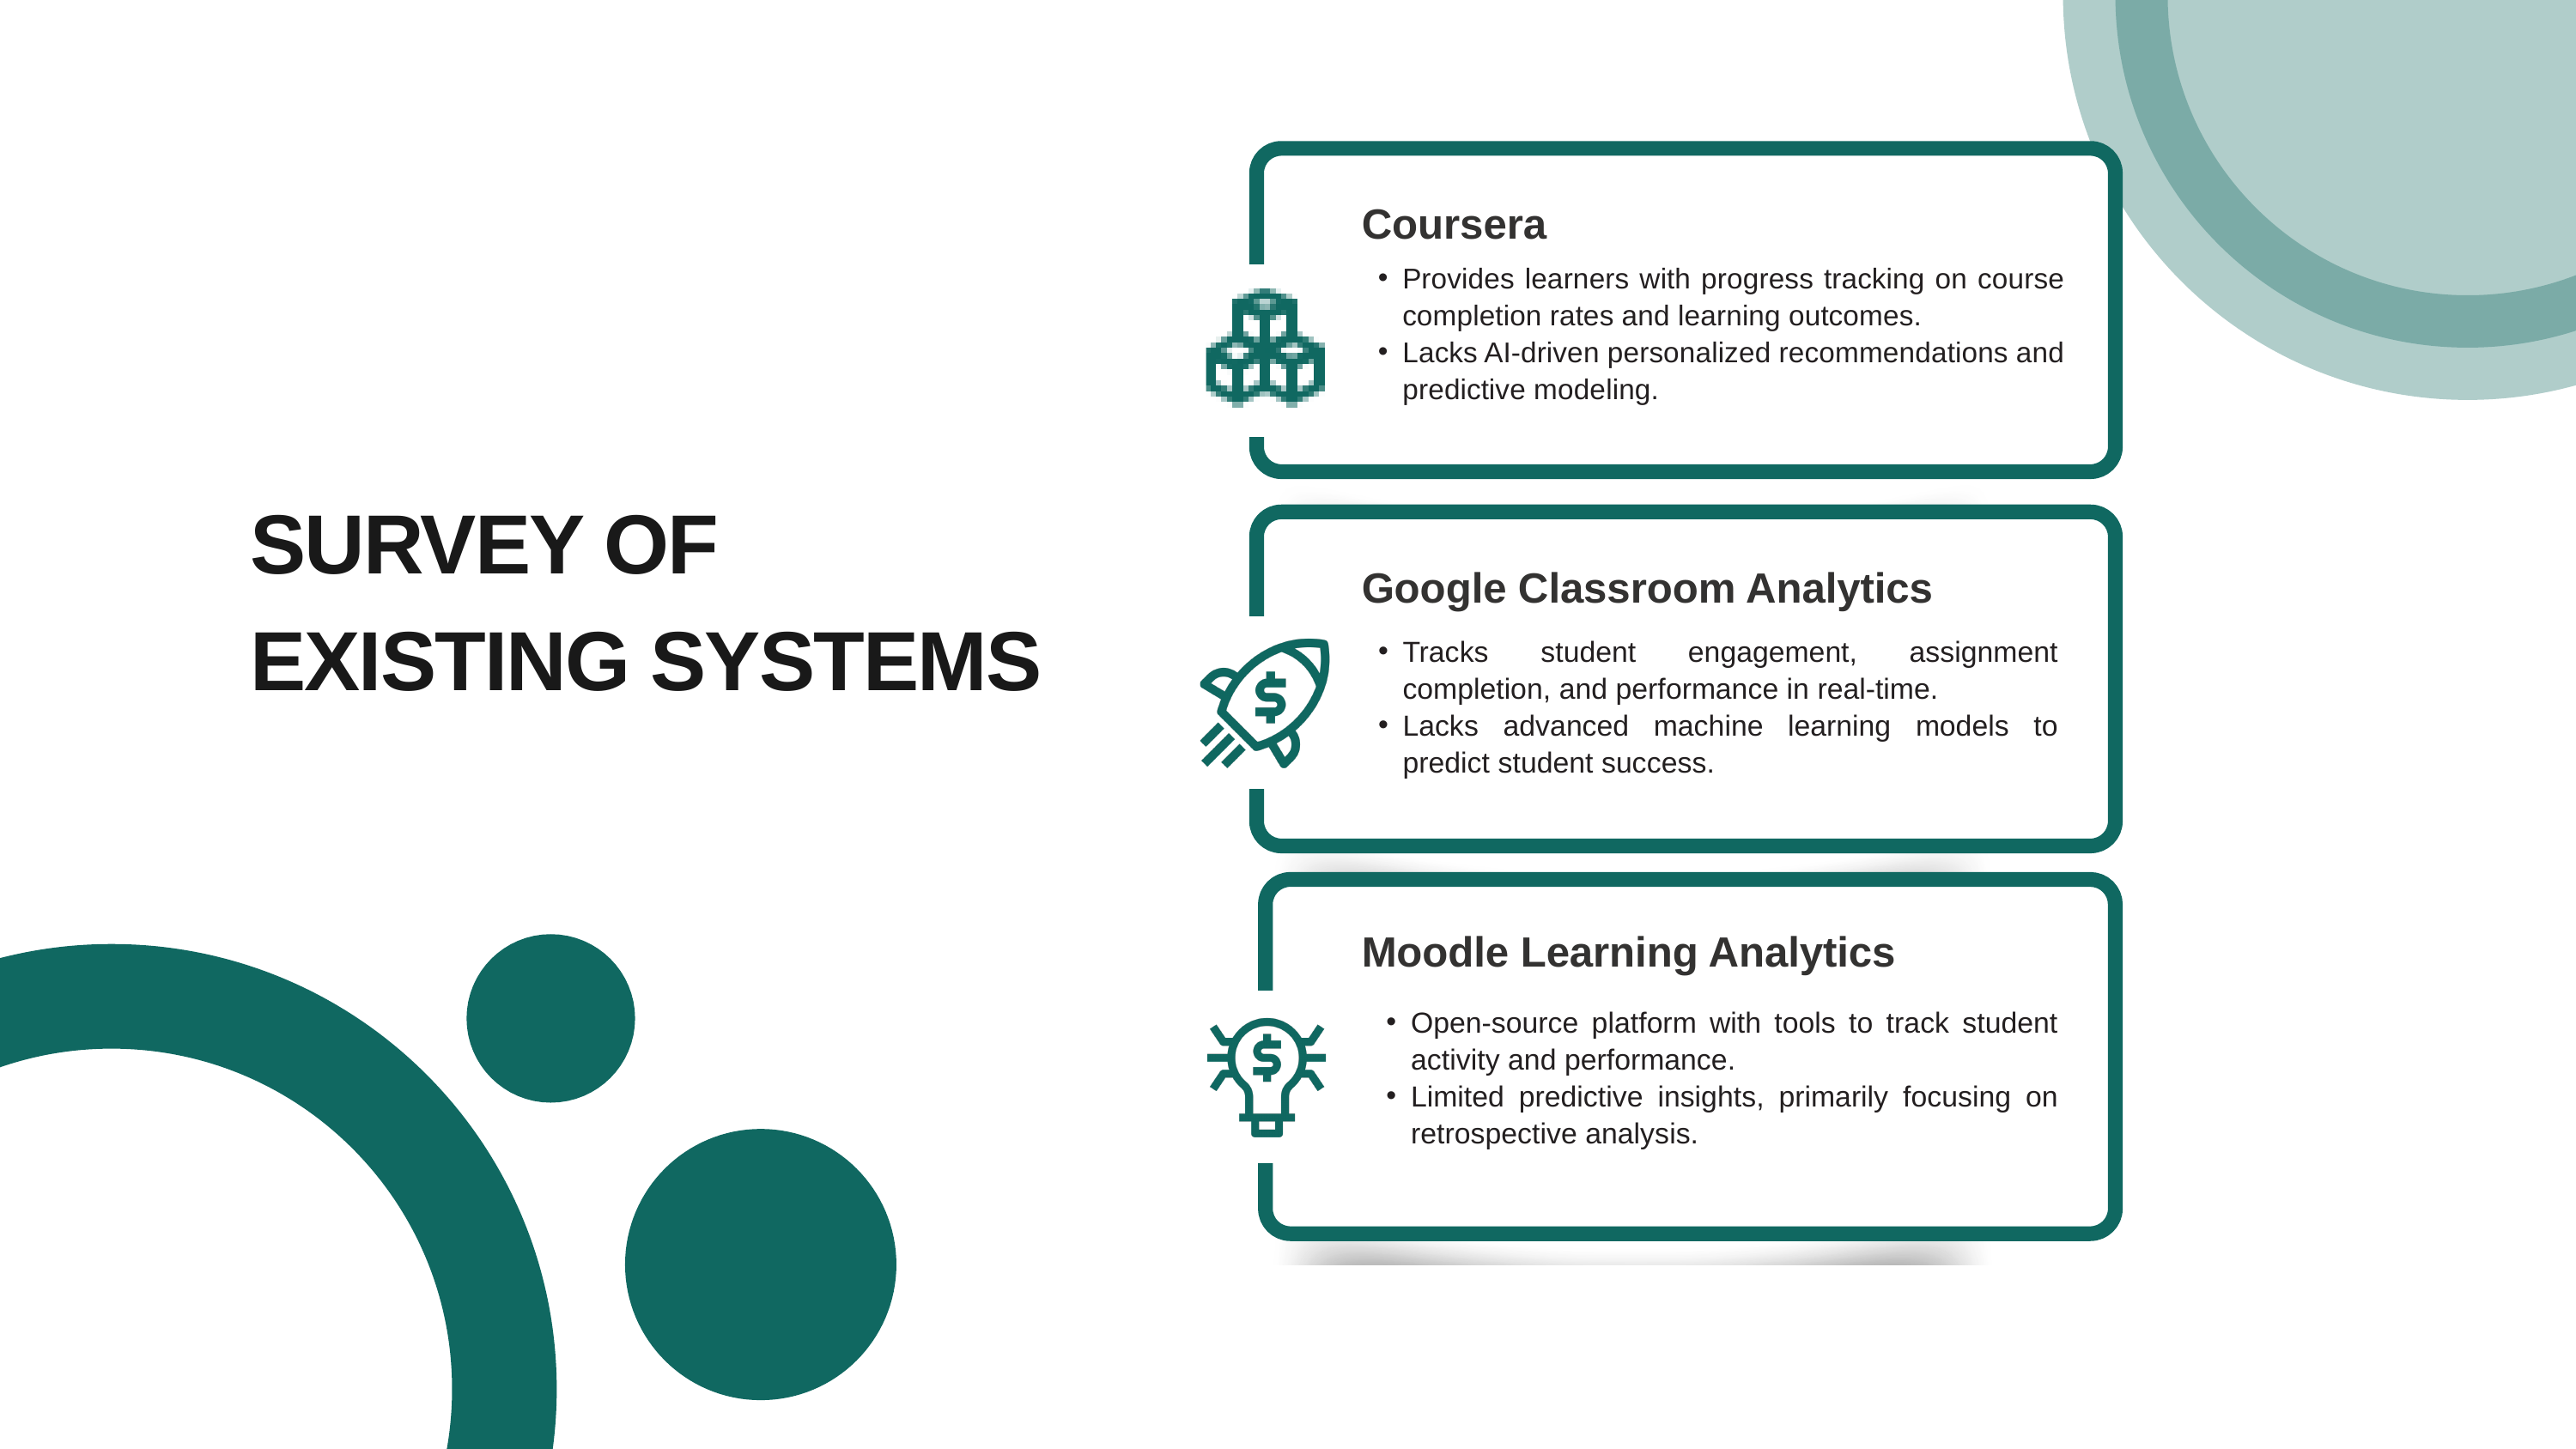

Coursera
Provides learners with progress tracking on course completion rates and learning outcomes.
Lacks AI-driven personalized recommendations and predictive modeling.

SURVEY OF EXISTING SYSTEMS

Google Classroom Analytics

Tracks student engagement, assignment completion, and performance in real-time.
Lacks advanced machine learning models to predict student success.

Moodle Learning Analytics

Open-source platform with tools to track student activity and performance.
Limited predictive insights, primarily focusing on retrospective analysis.